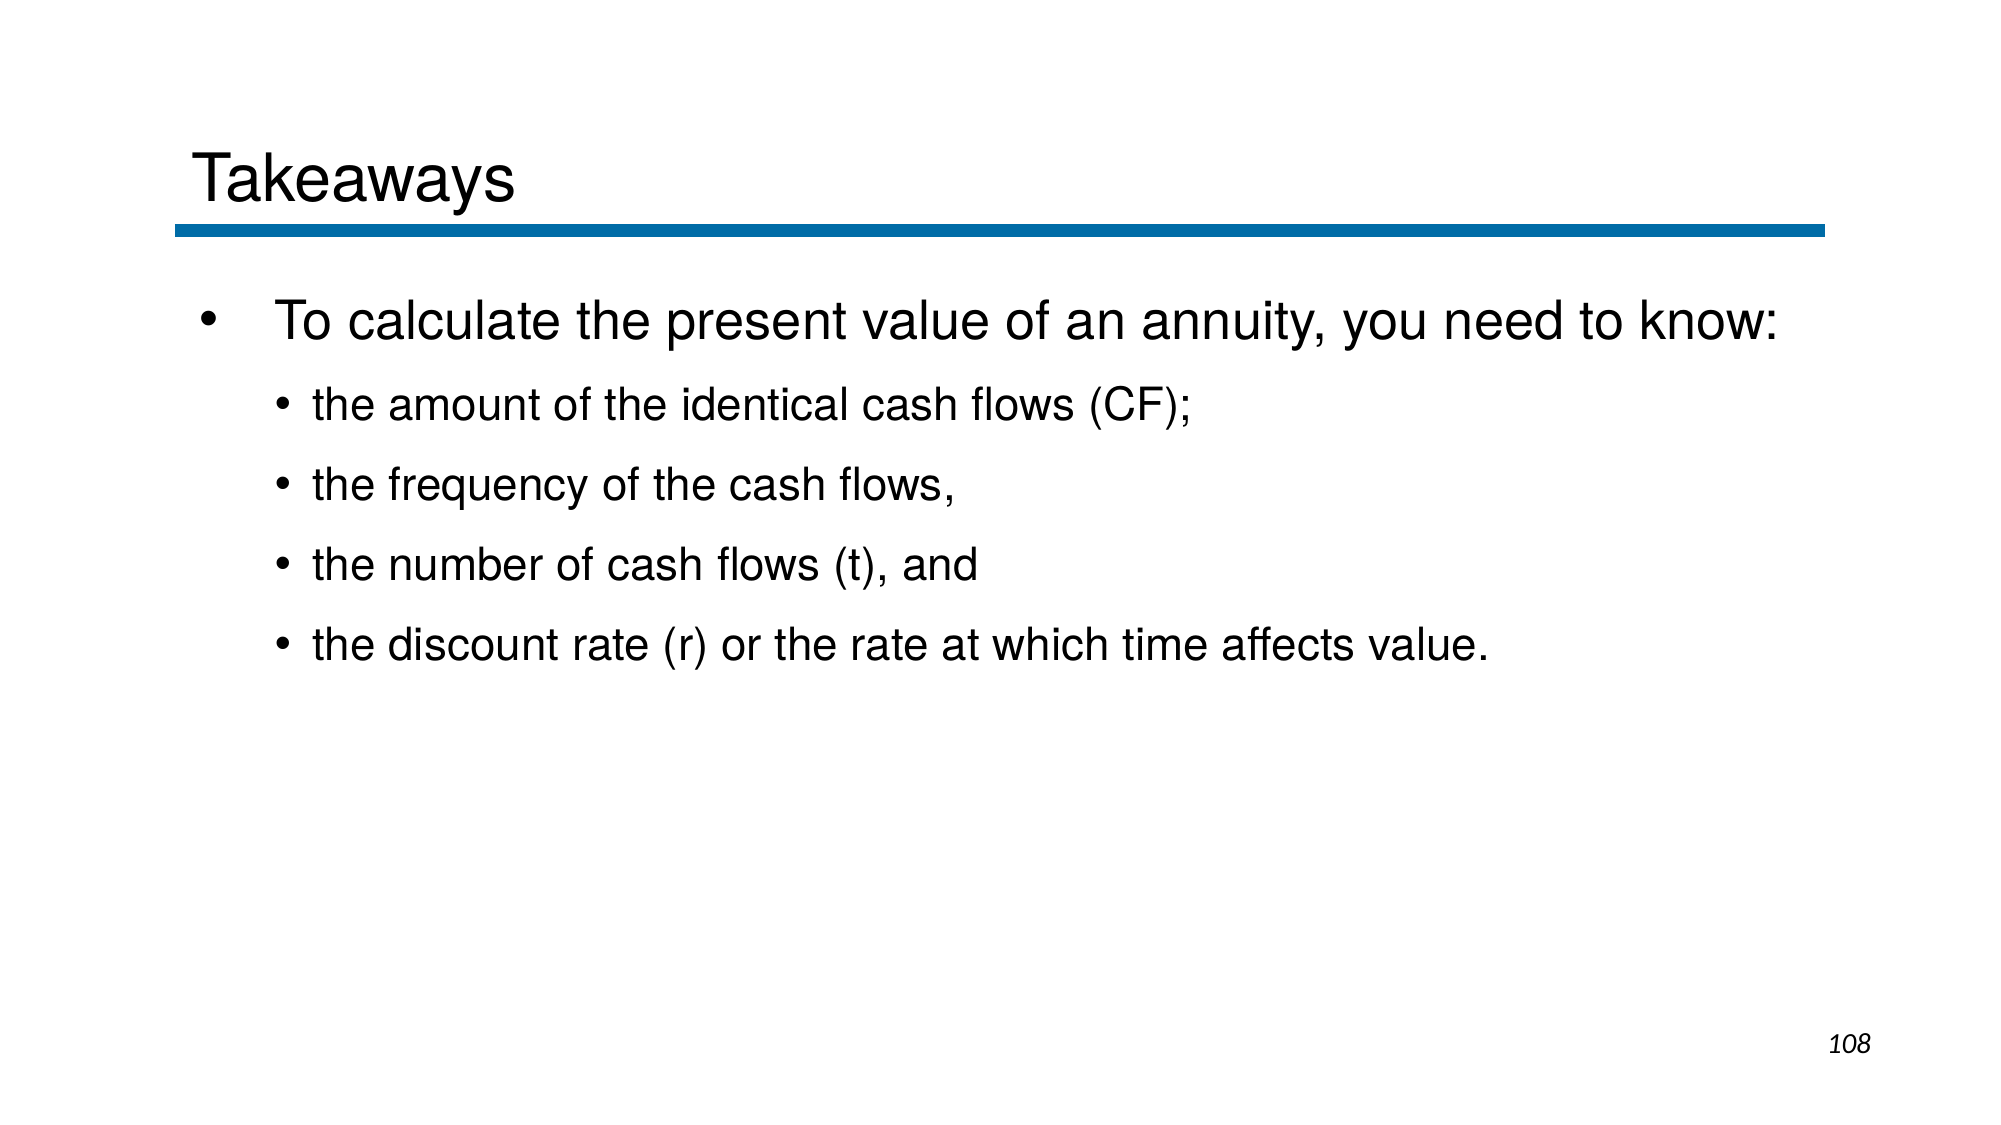

Takeaways
To calculate the present value of an annuity, you need to know:
the amount of the identical cash flows (CF);
the frequency of the cash flows,
the number of cash flows (t), and
the discount rate (r) or the rate at which time affects value.

1-108